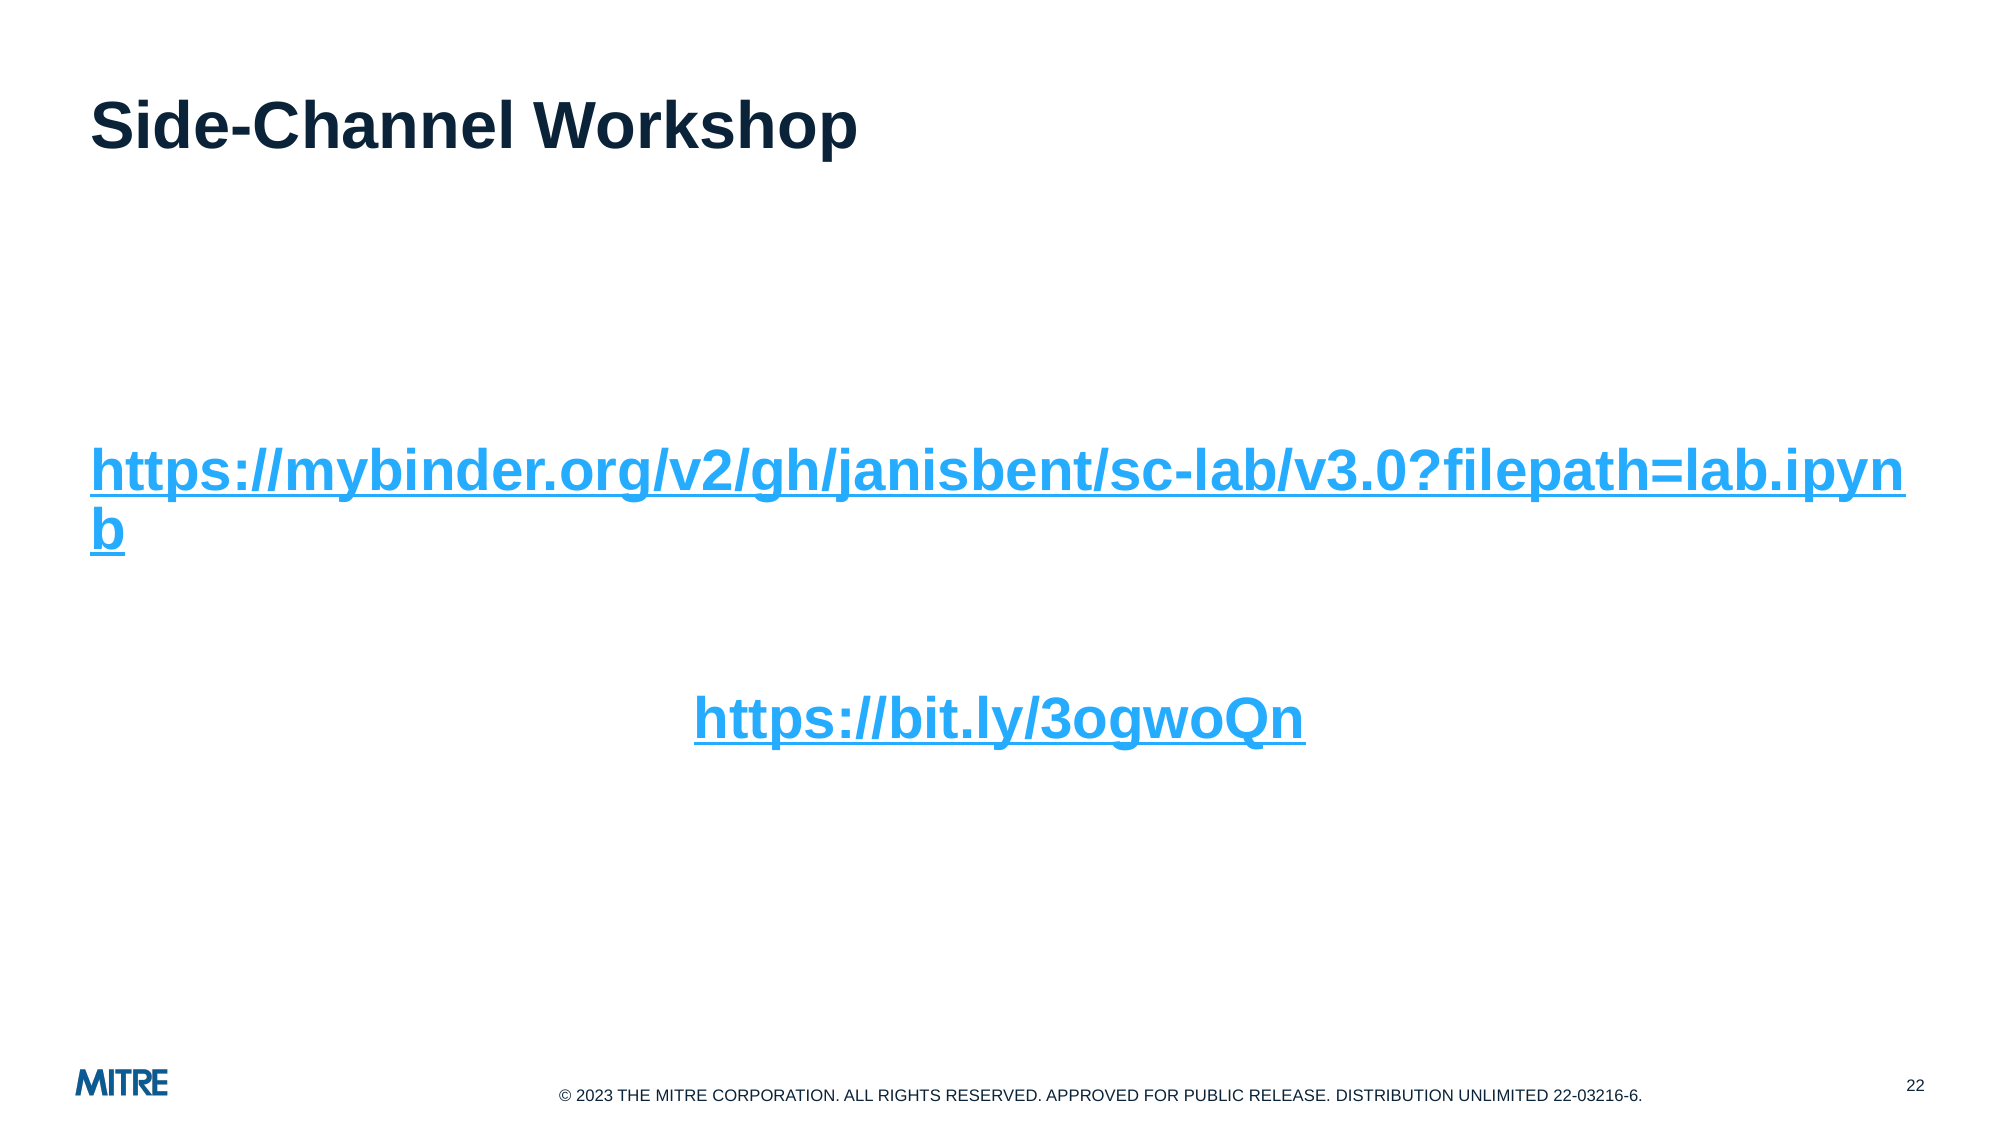

# Side-Channel Workshop
https://mybinder.org/v2/gh/janisbent/sc-lab/v3.0?filepath=lab.ipynb

https://bit.ly/3ogwoQn
© 2023 THE MITRE CORPORATION. ALL RIGHTS RESERVED. Approved for public release. Distribution unlimited 22-03216-6.
22